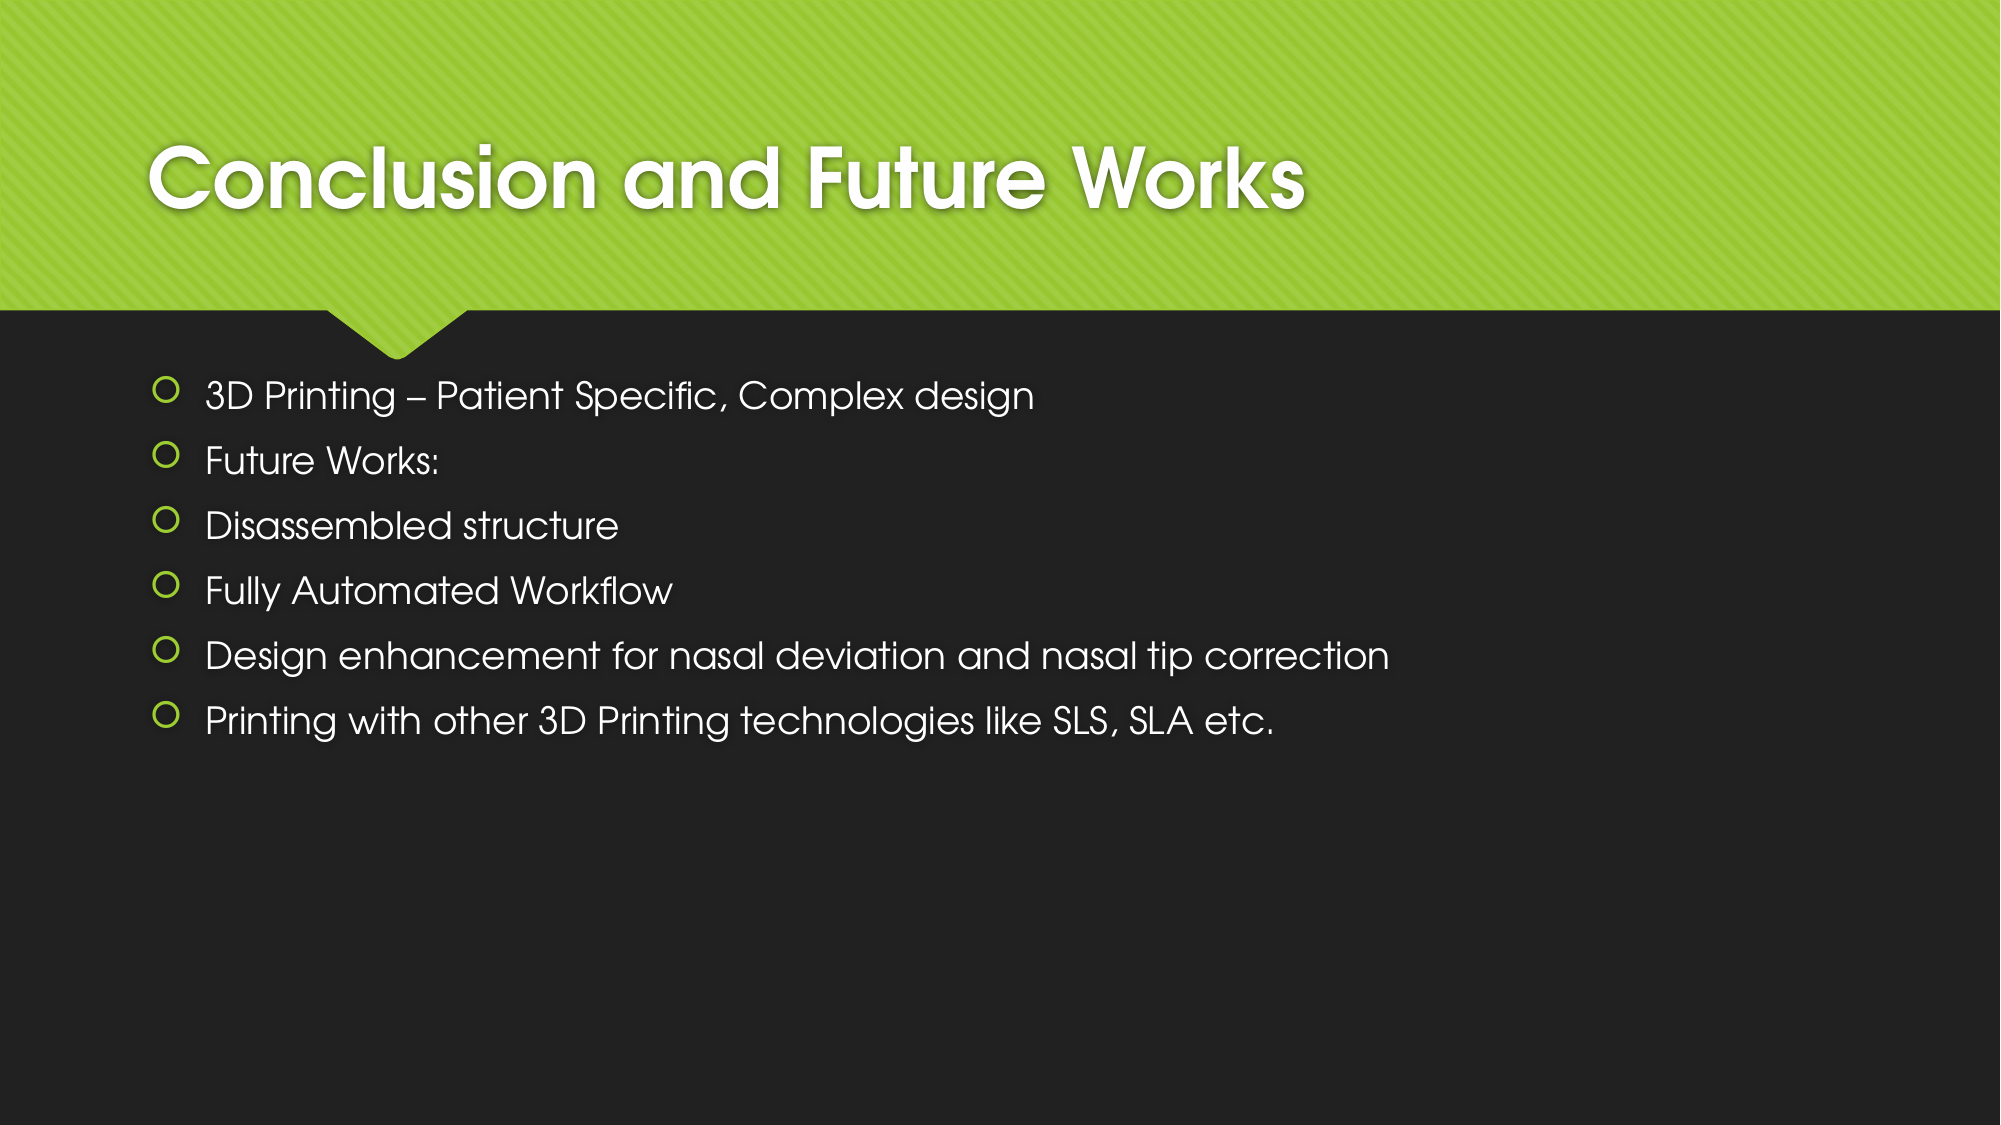

# Conclusion and Future Works
3D Printing – Patient Specific, Complex design
Future Works:
Disassembled structure
Fully Automated Workflow
Design enhancement for nasal deviation and nasal tip correction
Printing with other 3D Printing technologies like SLS, SLA etc.